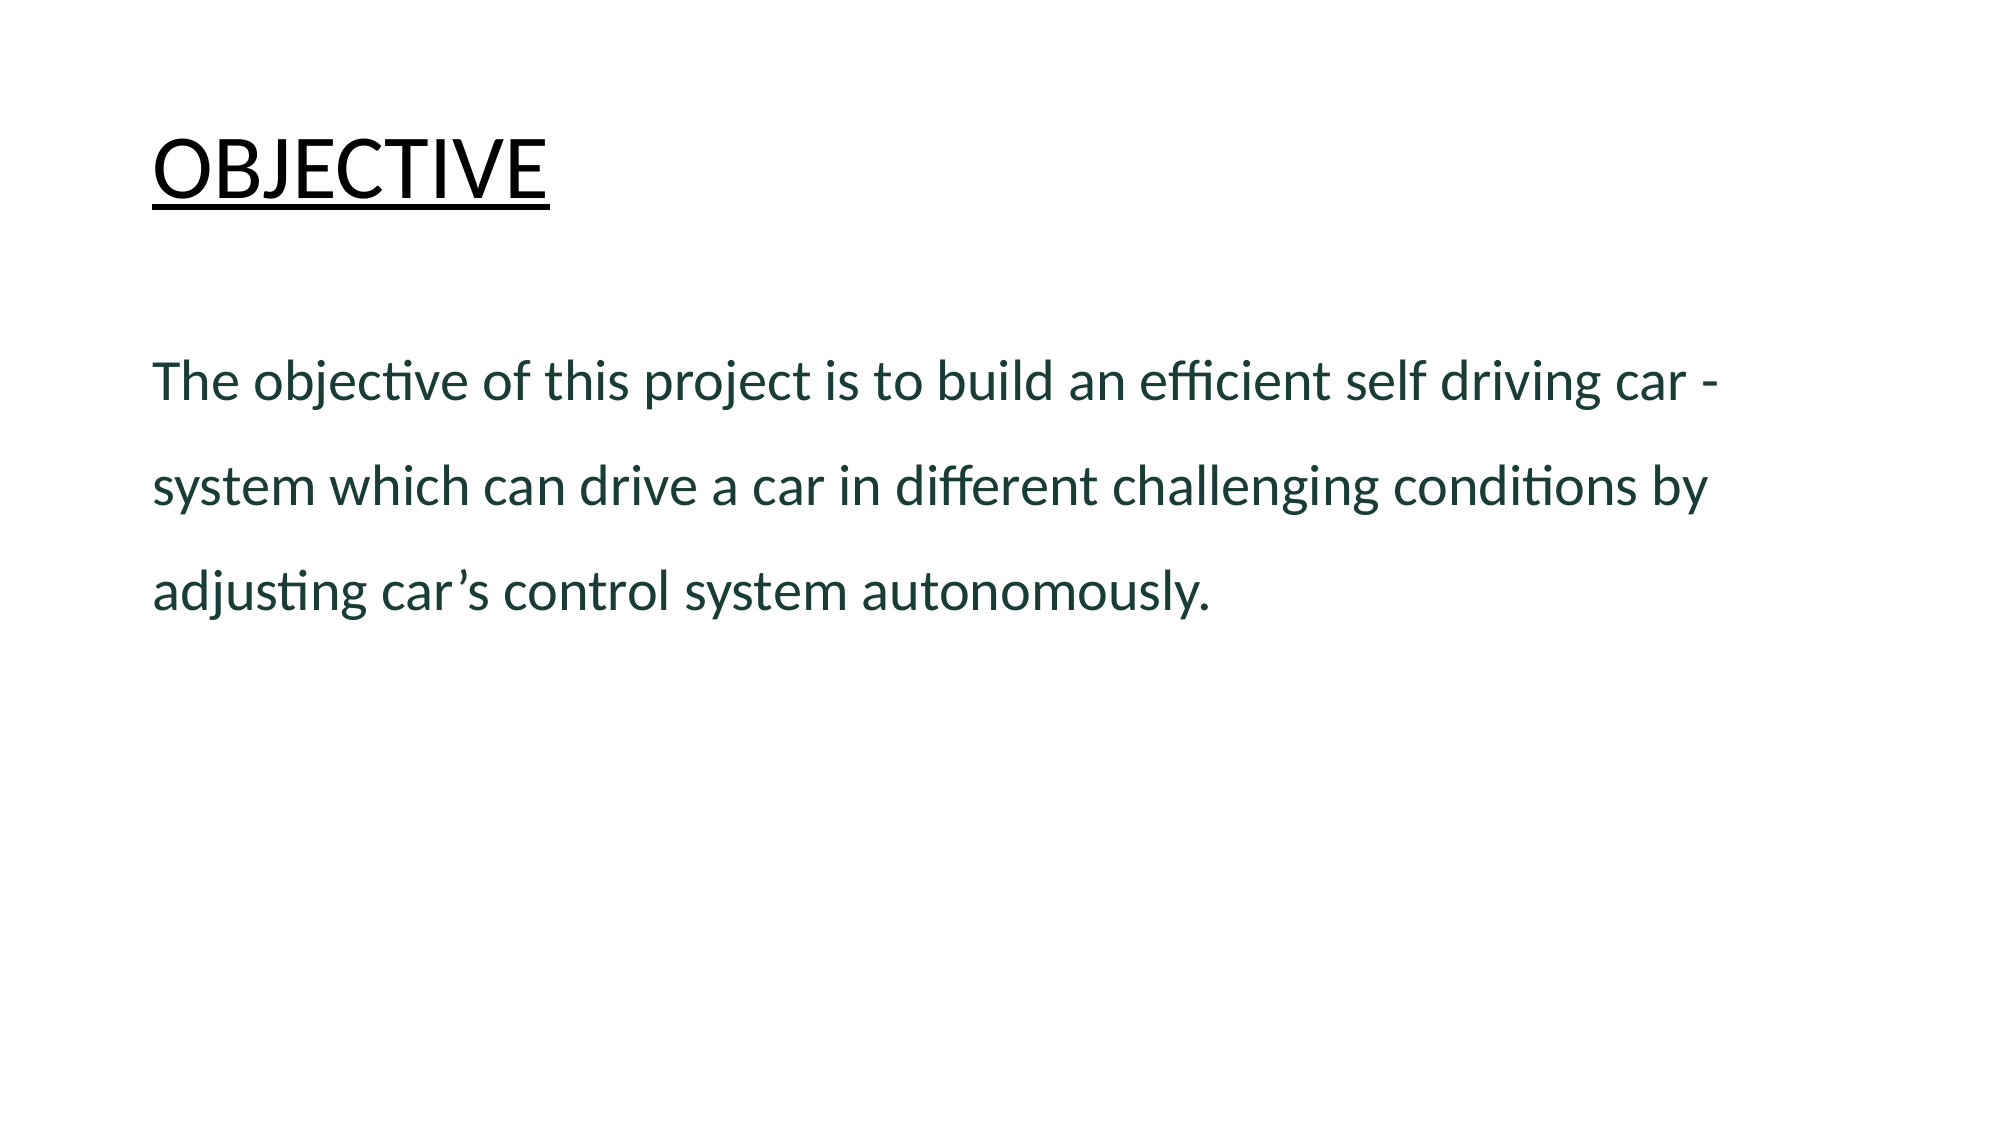

# OBJECTIVE
The objective of this project is to build an efficient self driving car - system which can drive a car in different challenging conditions by adjusting car’s control system autonomously.